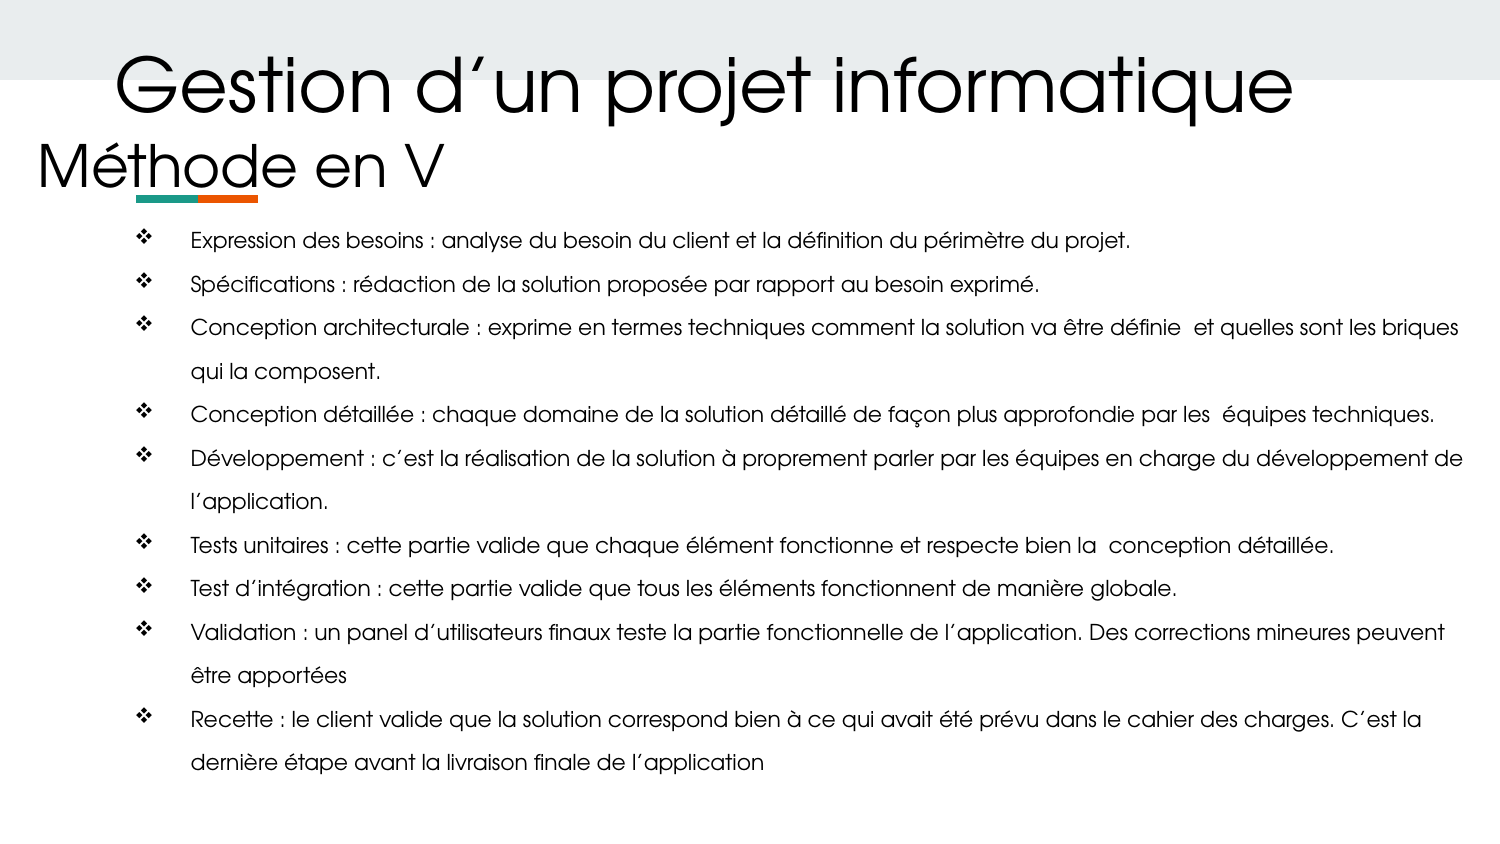

Gestion d’un projet informatique
Méthode en V
Expression des besoins : analyse du besoin du client et la définition du périmètre du projet.
Spécifications : rédaction de la solution proposée par rapport au besoin exprimé.
Conception architecturale : exprime en termes techniques comment la solution va être définie  et quelles sont les briques qui la composent.
Conception détaillée : chaque domaine de la solution détaillé de façon plus approfondie par les  équipes techniques.
Développement : c’est la réalisation de la solution à proprement parler par les équipes en charge du développement de l’application.
Tests unitaires : cette partie valide que chaque élément fonctionne et respecte bien la  conception détaillée.
Test d’intégration : cette partie valide que tous les éléments fonctionnent de manière globale.
Validation : un panel d’utilisateurs finaux teste la partie fonctionnelle de l’application. Des corrections mineures peuvent être apportées
Recette : le client valide que la solution correspond bien à ce qui avait été prévu dans le cahier des charges. C’est la dernière étape avant la livraison finale de l’application